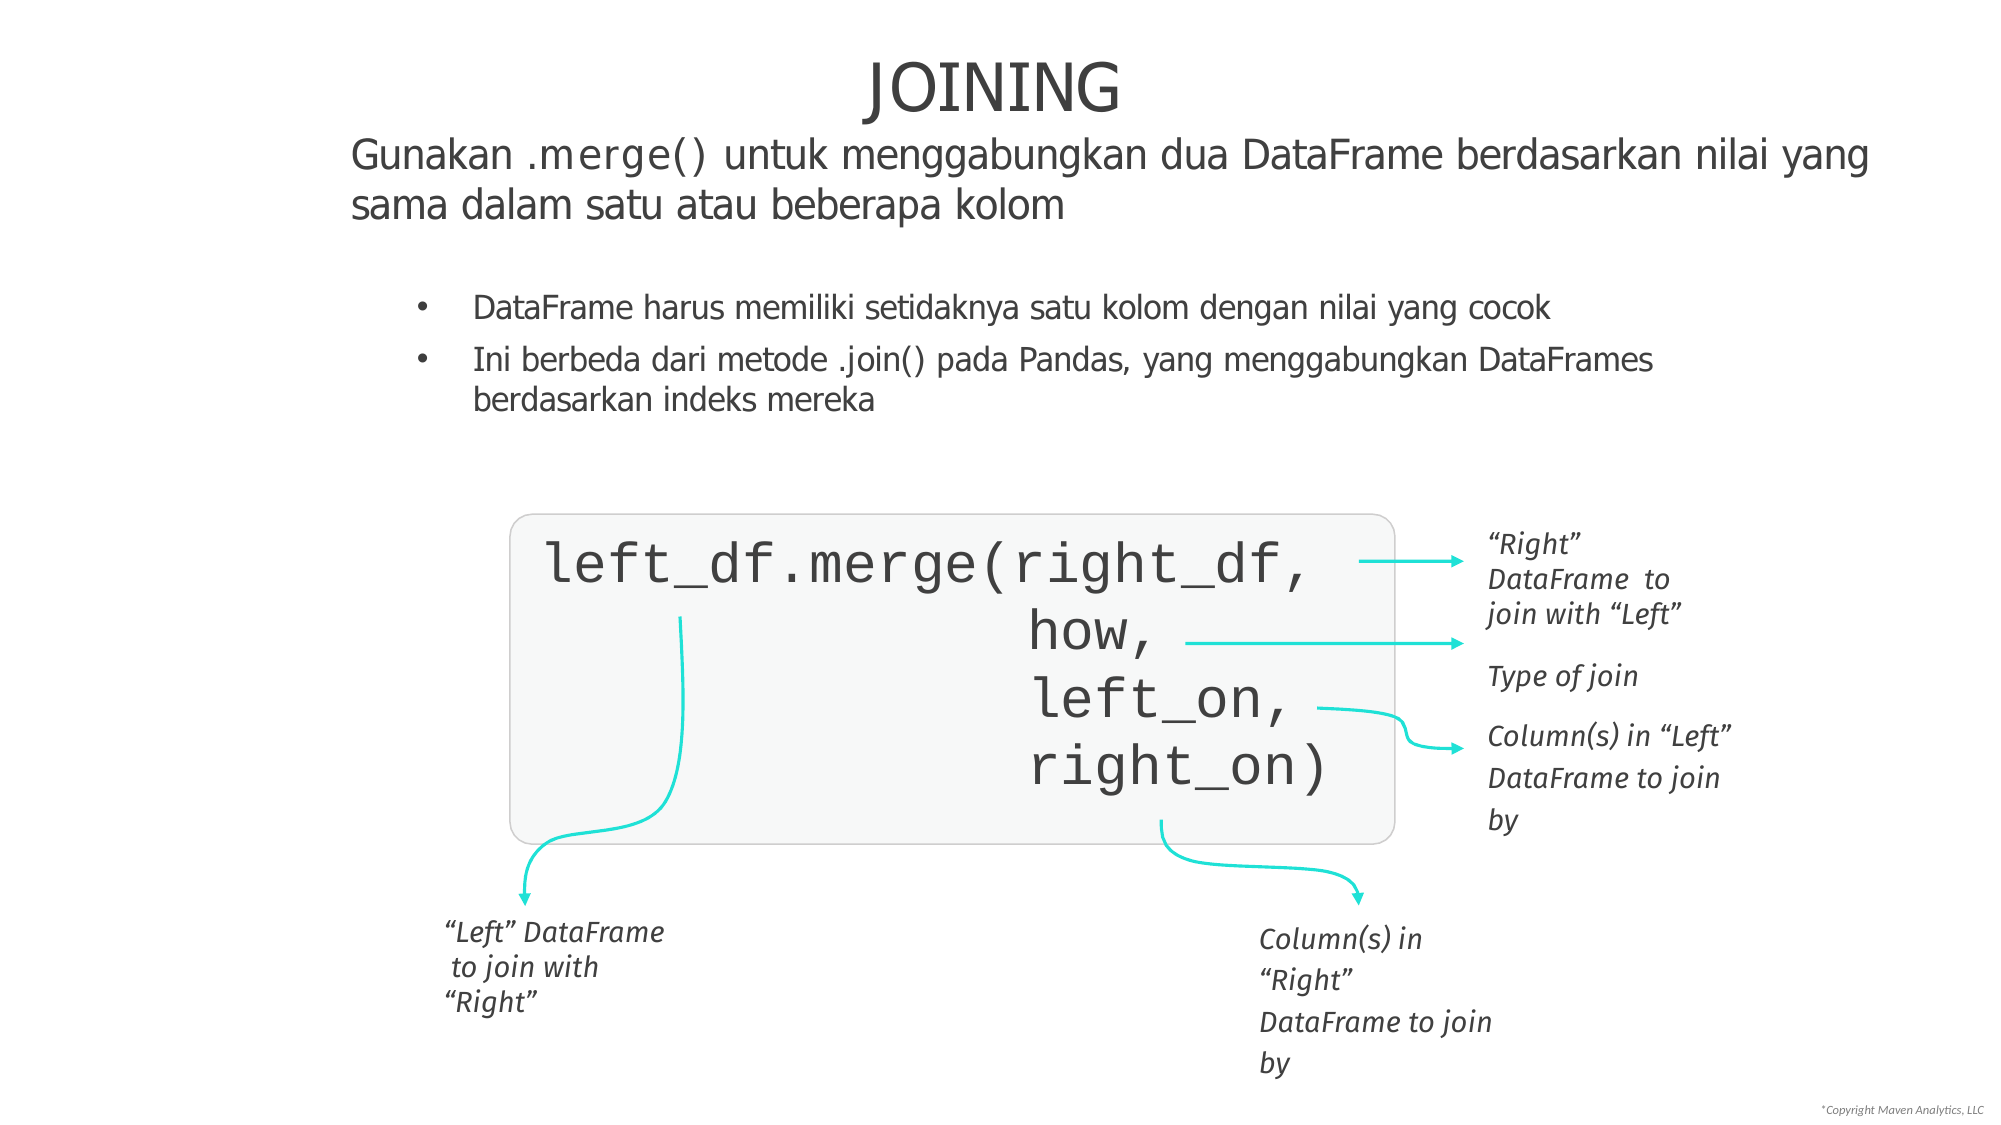

# JOINING
Gunakan .merge() untuk menggabungkan dua DataFrame berdasarkan nilai yang sama dalam satu atau beberapa kolom
DataFrame harus memiliki setidaknya satu kolom dengan nilai yang cocok
Ini berbeda dari metode .join() pada Pandas, yang menggabungkan DataFrames berdasarkan indeks mereka

“Right” DataFrame  to join with “Left”
Type of join
left_df.merge(right_df,
how,  left_on,  right_on)

Column(s) in “Left”
DataFrame to join by
“Left” DataFrame  to join with “Right”
Column(s) in “Right”
DataFrame to join by
*Copyright Maven Analytics, LLC